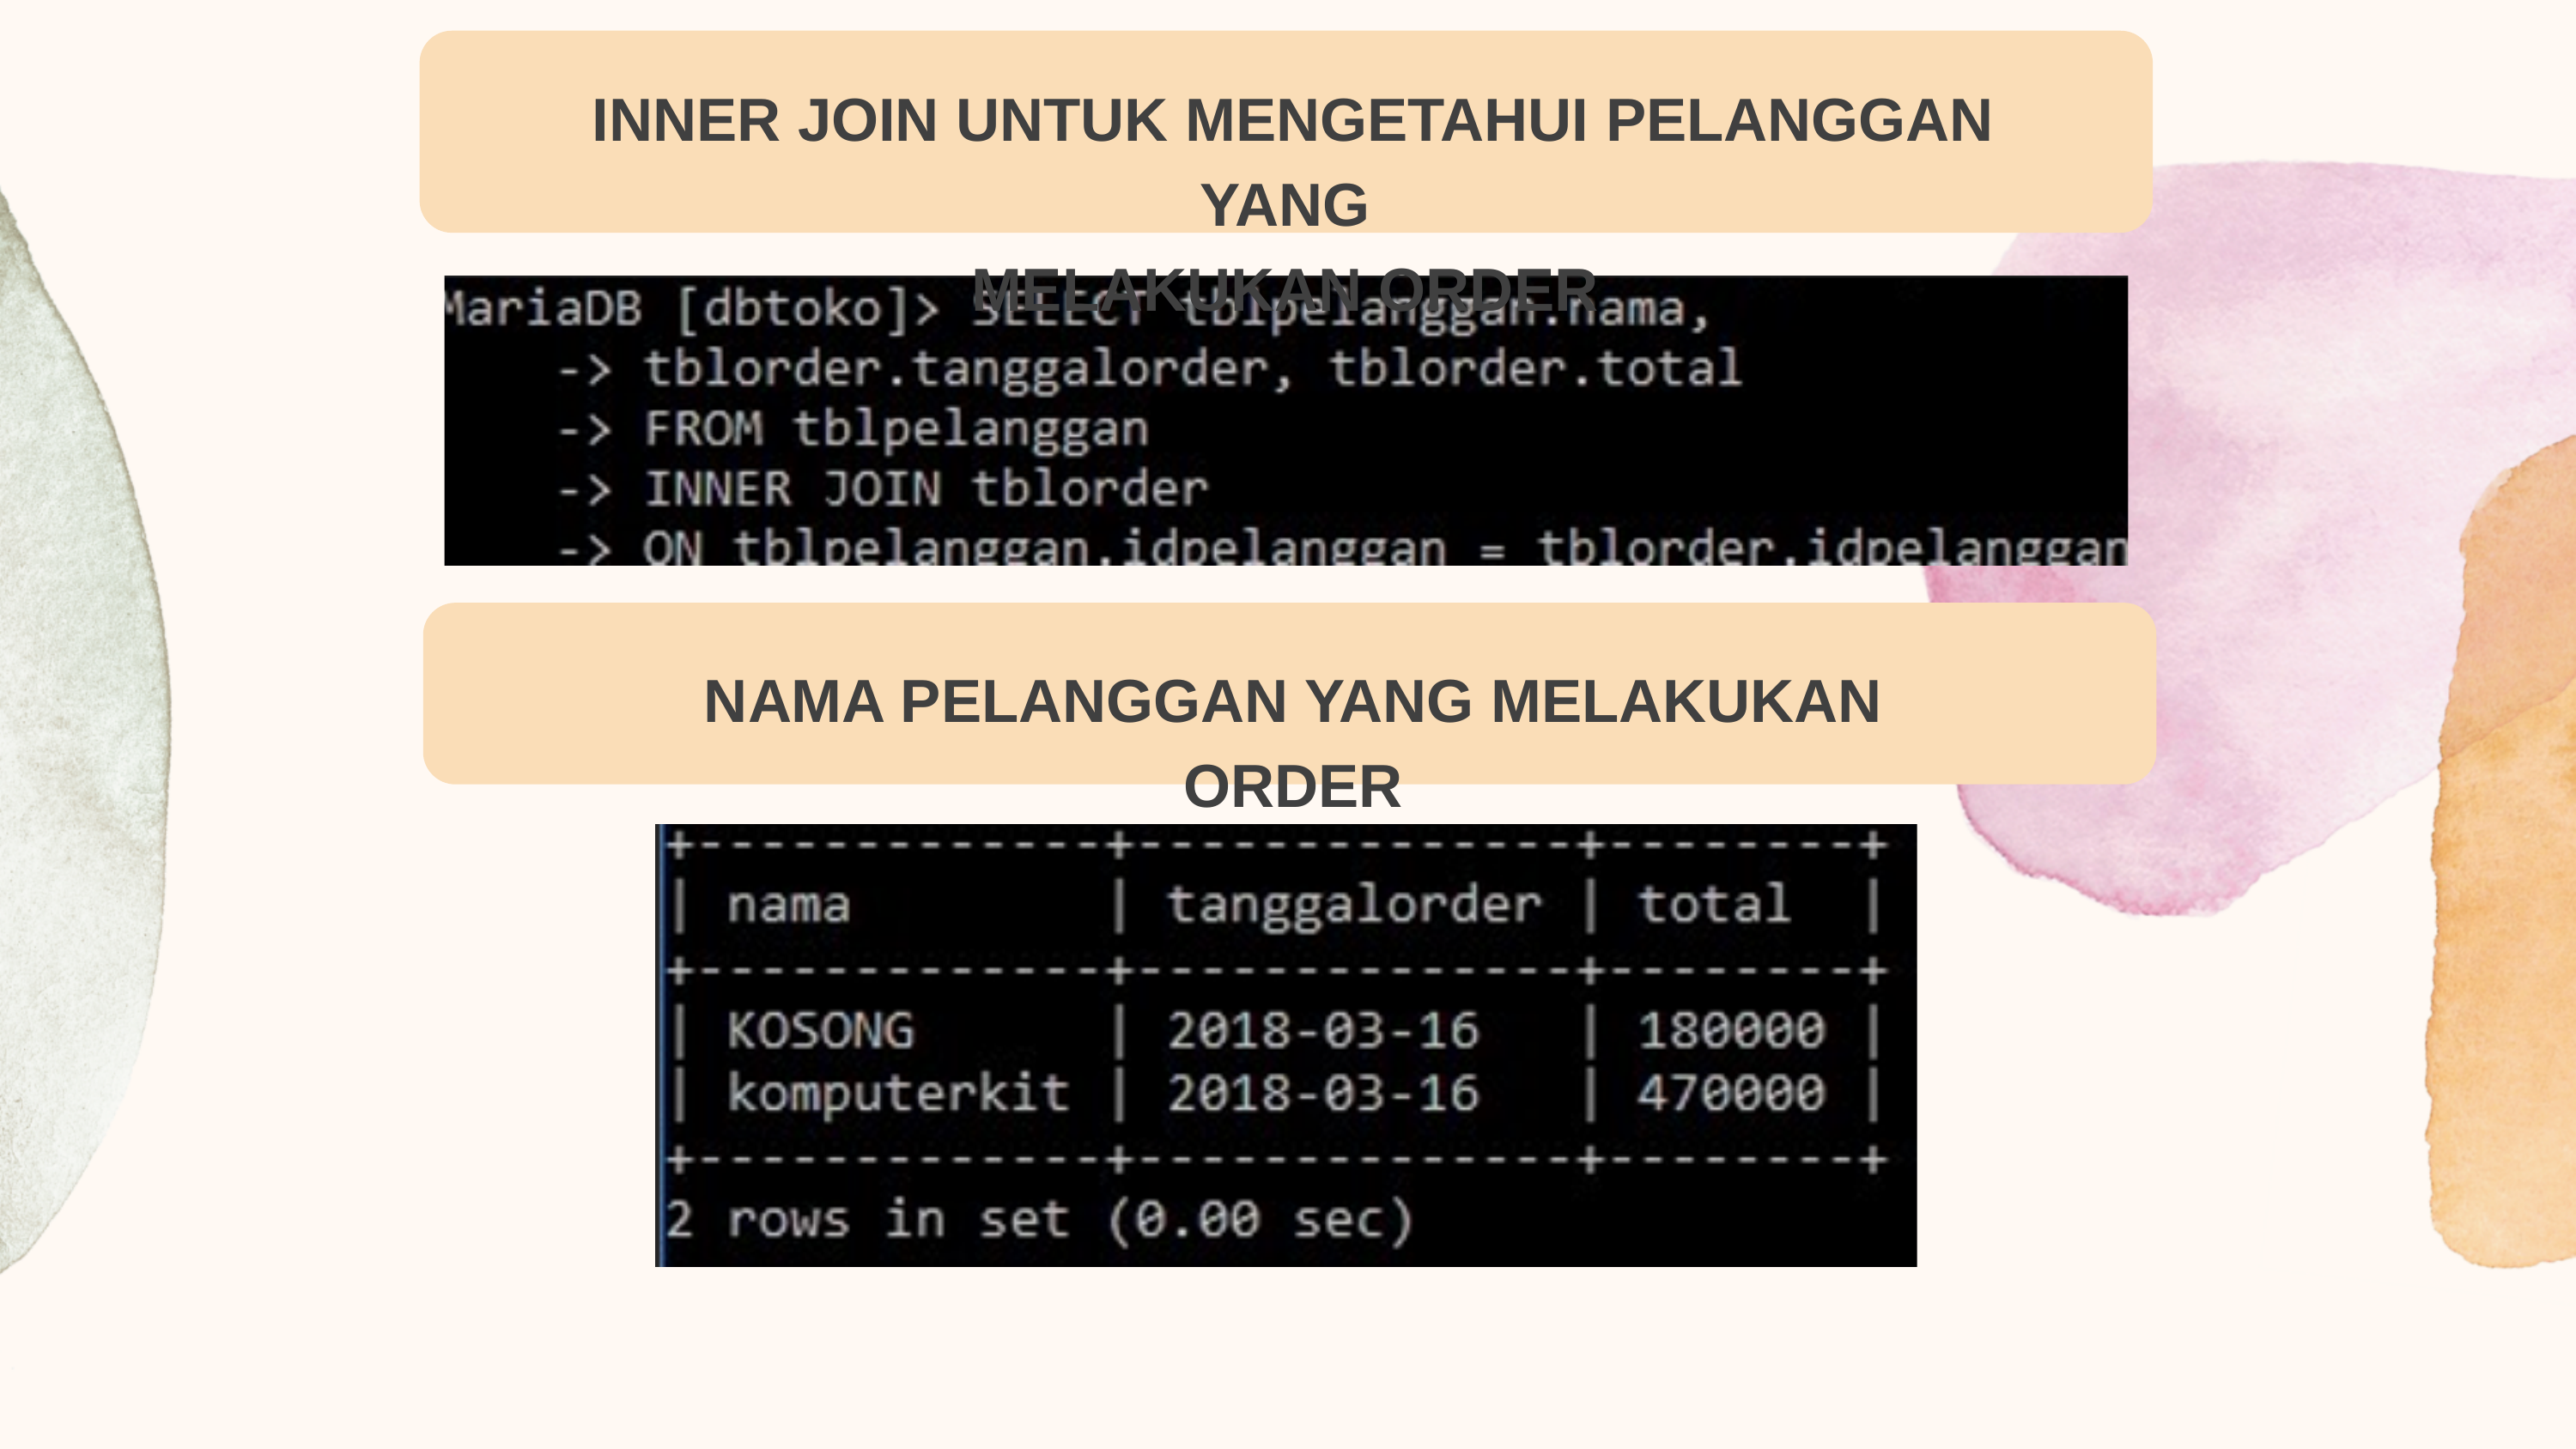

INNER JOIN UNTUK MENGETAHUI PELANGGAN YANG
MELAKUKAN ORDER

NAMA PELANGGAN YANG MELAKUKAN ORDER